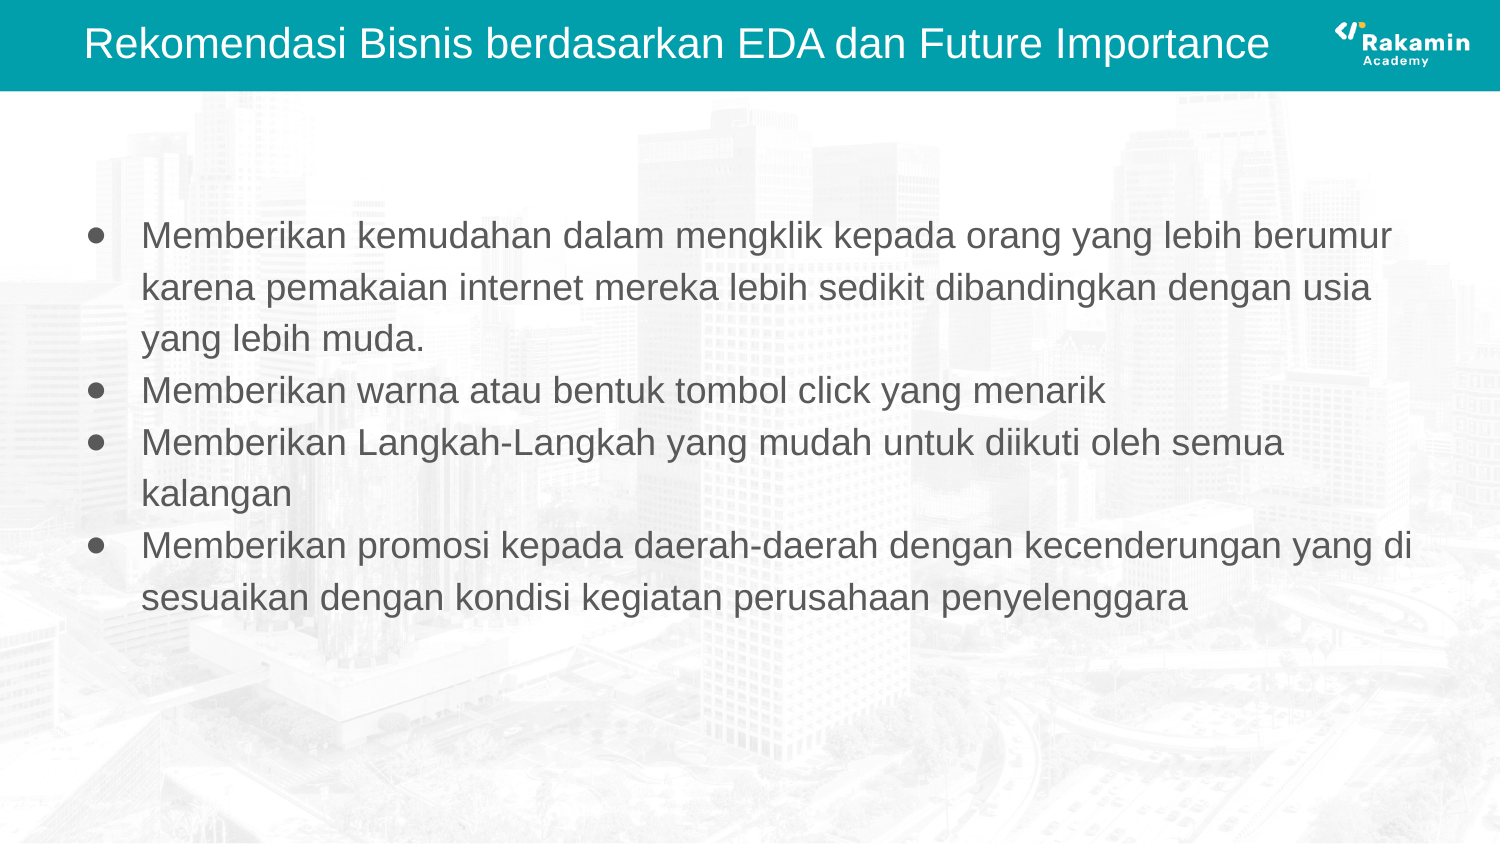

Rekomendasi Bisnis berdasarkan EDA dan Future Importance
Memberikan kemudahan dalam mengklik kepada orang yang lebih berumur karena pemakaian internet mereka lebih sedikit dibandingkan dengan usia yang lebih muda.
Memberikan warna atau bentuk tombol click yang menarik
Memberikan Langkah-Langkah yang mudah untuk diikuti oleh semua kalangan
Memberikan promosi kepada daerah-daerah dengan kecenderungan yang di sesuaikan dengan kondisi kegiatan perusahaan penyelenggara